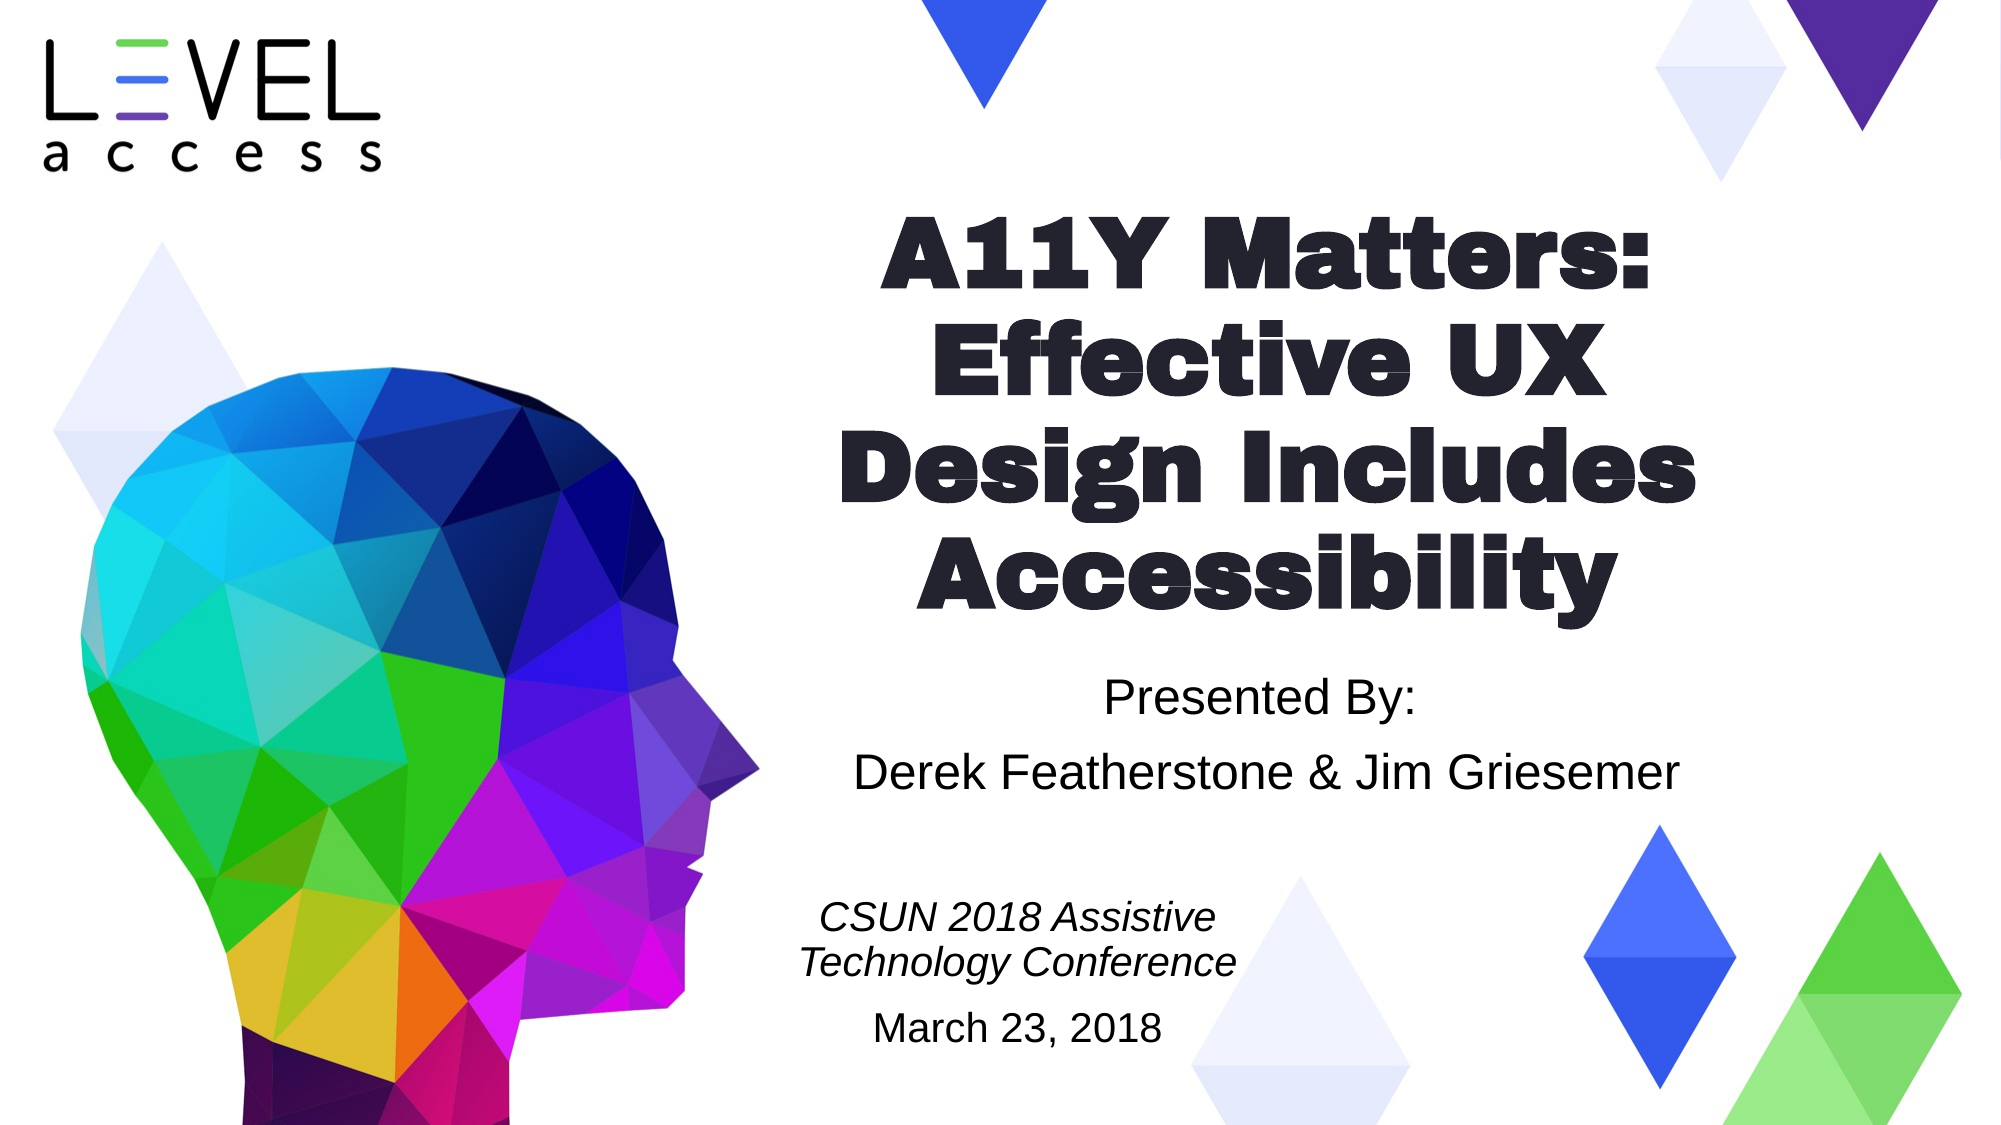

# A11Y Matters: Effective UX Design Includes Accessibility
Presented By:
Derek Featherstone & Jim Griesemer
CSUN 2018 Assistive
Technology Conference
March 23, 2018